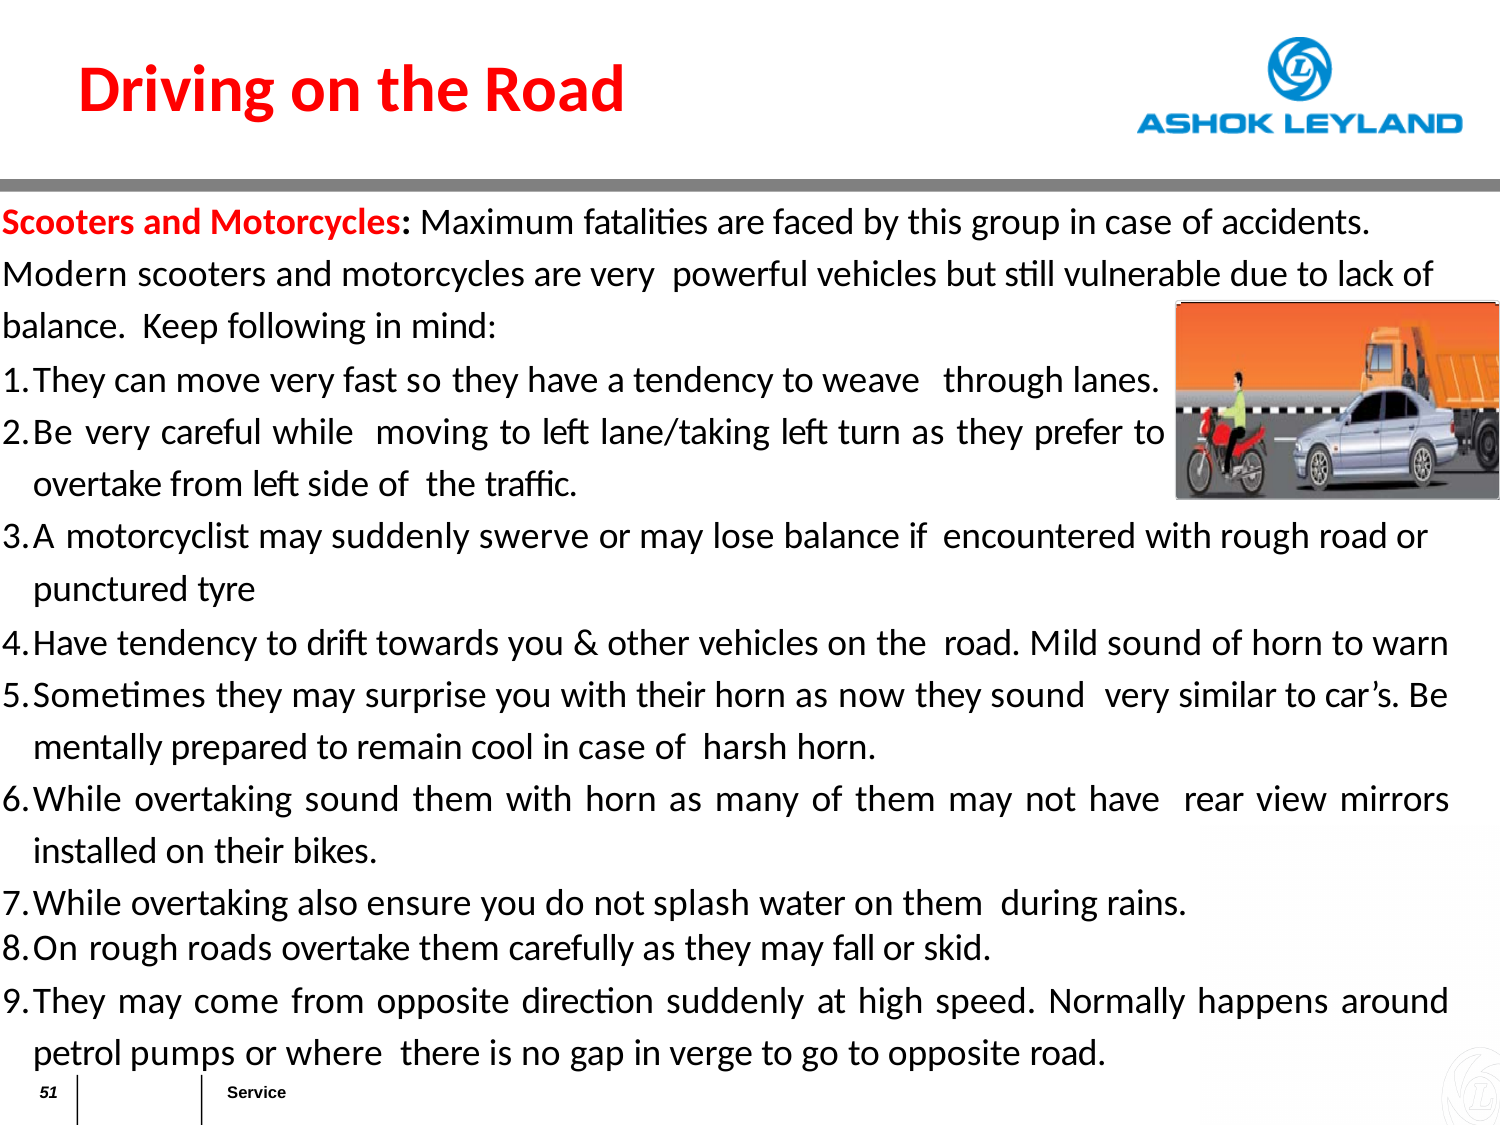

Driving on the Road
Encountering Other Road Users
Scooters and Motorcycles: Maximum fatalities are faced by this group in case of accidents. Modern scooters and motorcycles are very  powerful vehicles but still vulnerable due to lack of balance.  Keep following in mind:
They can move very fast so they have a tendency to weave  through lanes.
Be very careful while  moving to left lane/taking left turn as they prefer to  overtake from left side of  the traffic.
A motorcyclist may suddenly swerve or may lose balance if  encountered with rough road or punctured tyre
Have tendency to drift towards you & other vehicles on the  road. Mild sound of horn to warn
Sometimes they may surprise you with their horn as now they sound  very similar to car’s. Be mentally prepared to remain cool in case of  harsh horn.
While overtaking sound them with horn as many of them may not have  rear view mirrors installed on their bikes.
While overtaking also ensure you do not splash water on them  during rains.
On rough roads overtake them carefully as they may fall or skid.
They may come from opposite direction suddenly at high speed. Normally happens around petrol pumps or where  there is no gap in verge to go to opposite road.